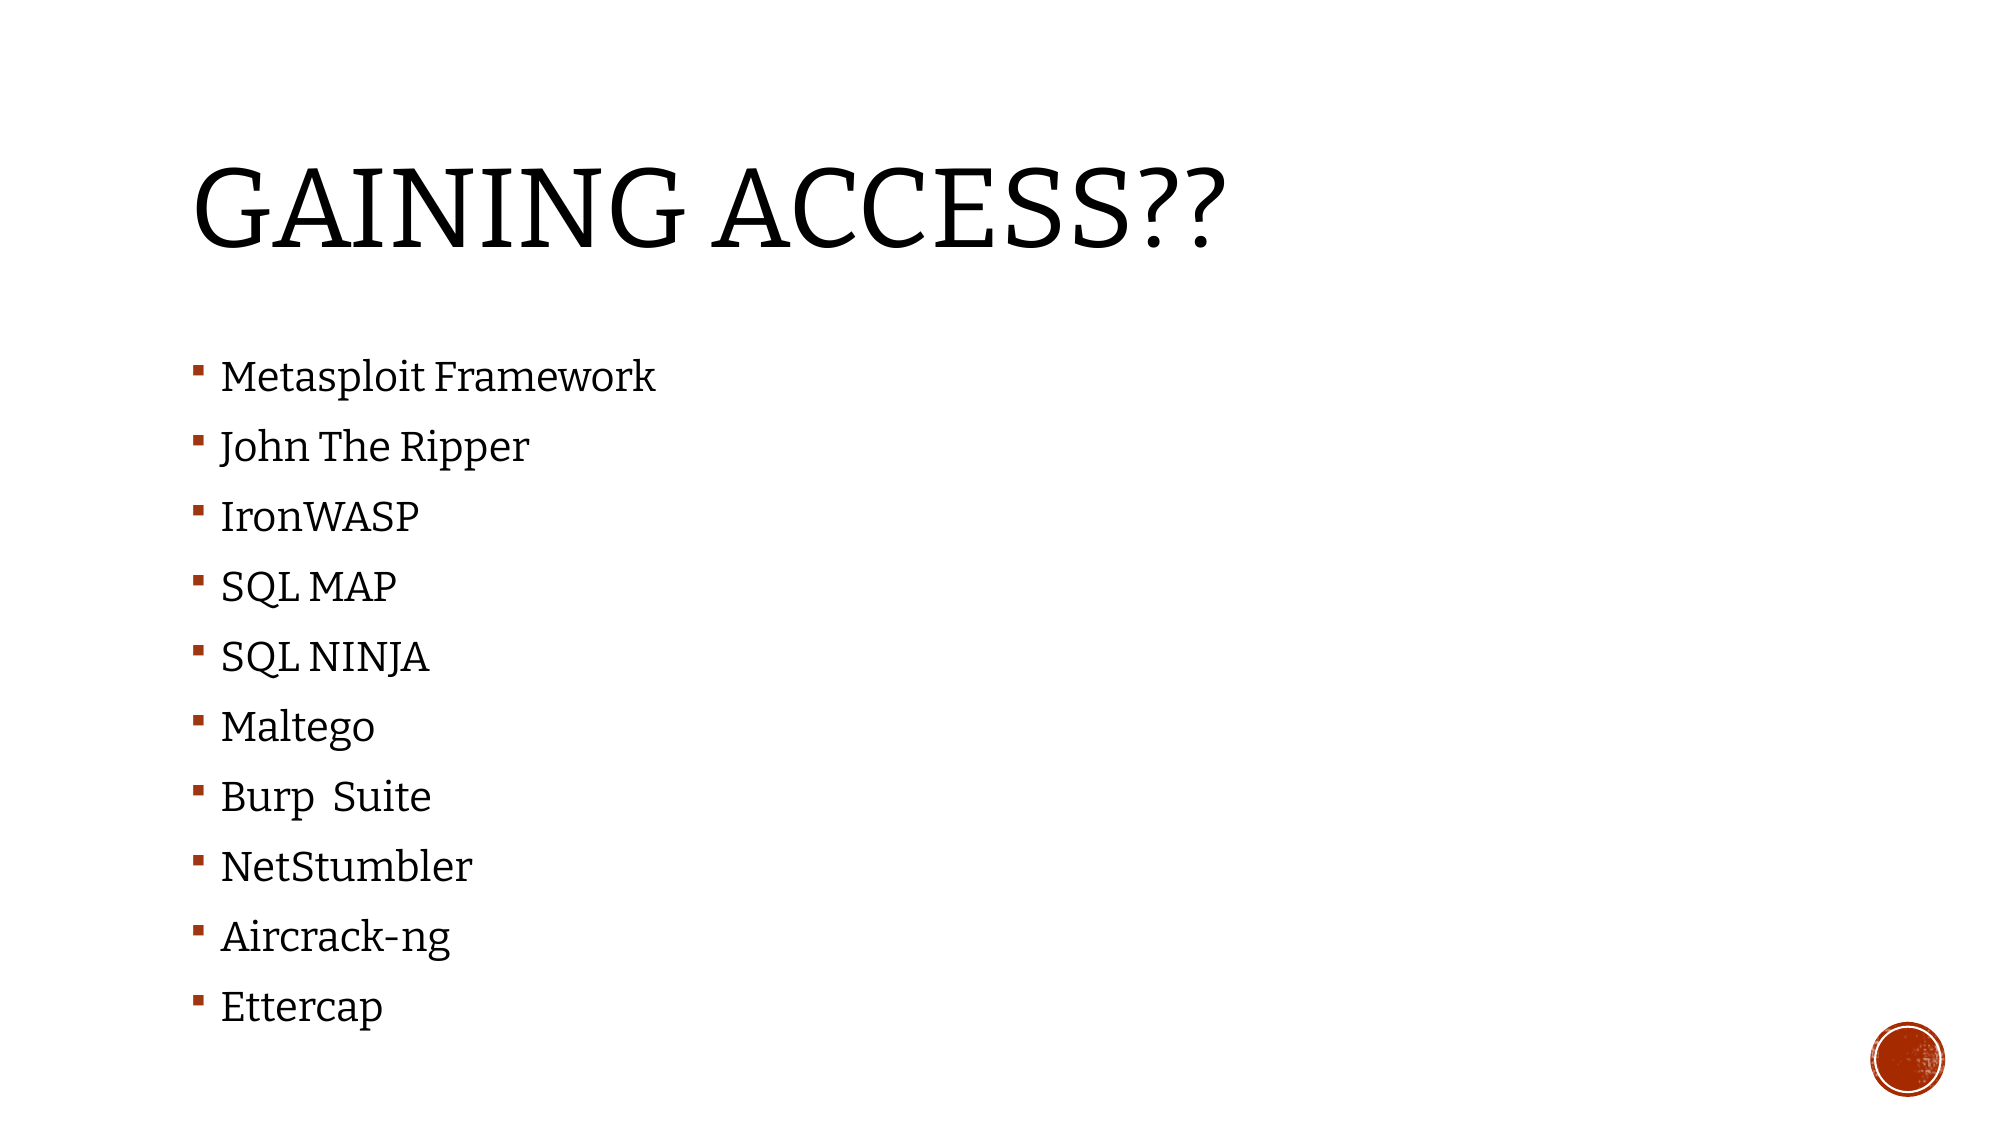

# Gaining access??
Metasploit Framework
John The Ripper
IronWASP
SQL MAP
SQL NINJA
Maltego
Burp  Suite
NetStumbler
Aircrack-ng
Ettercap